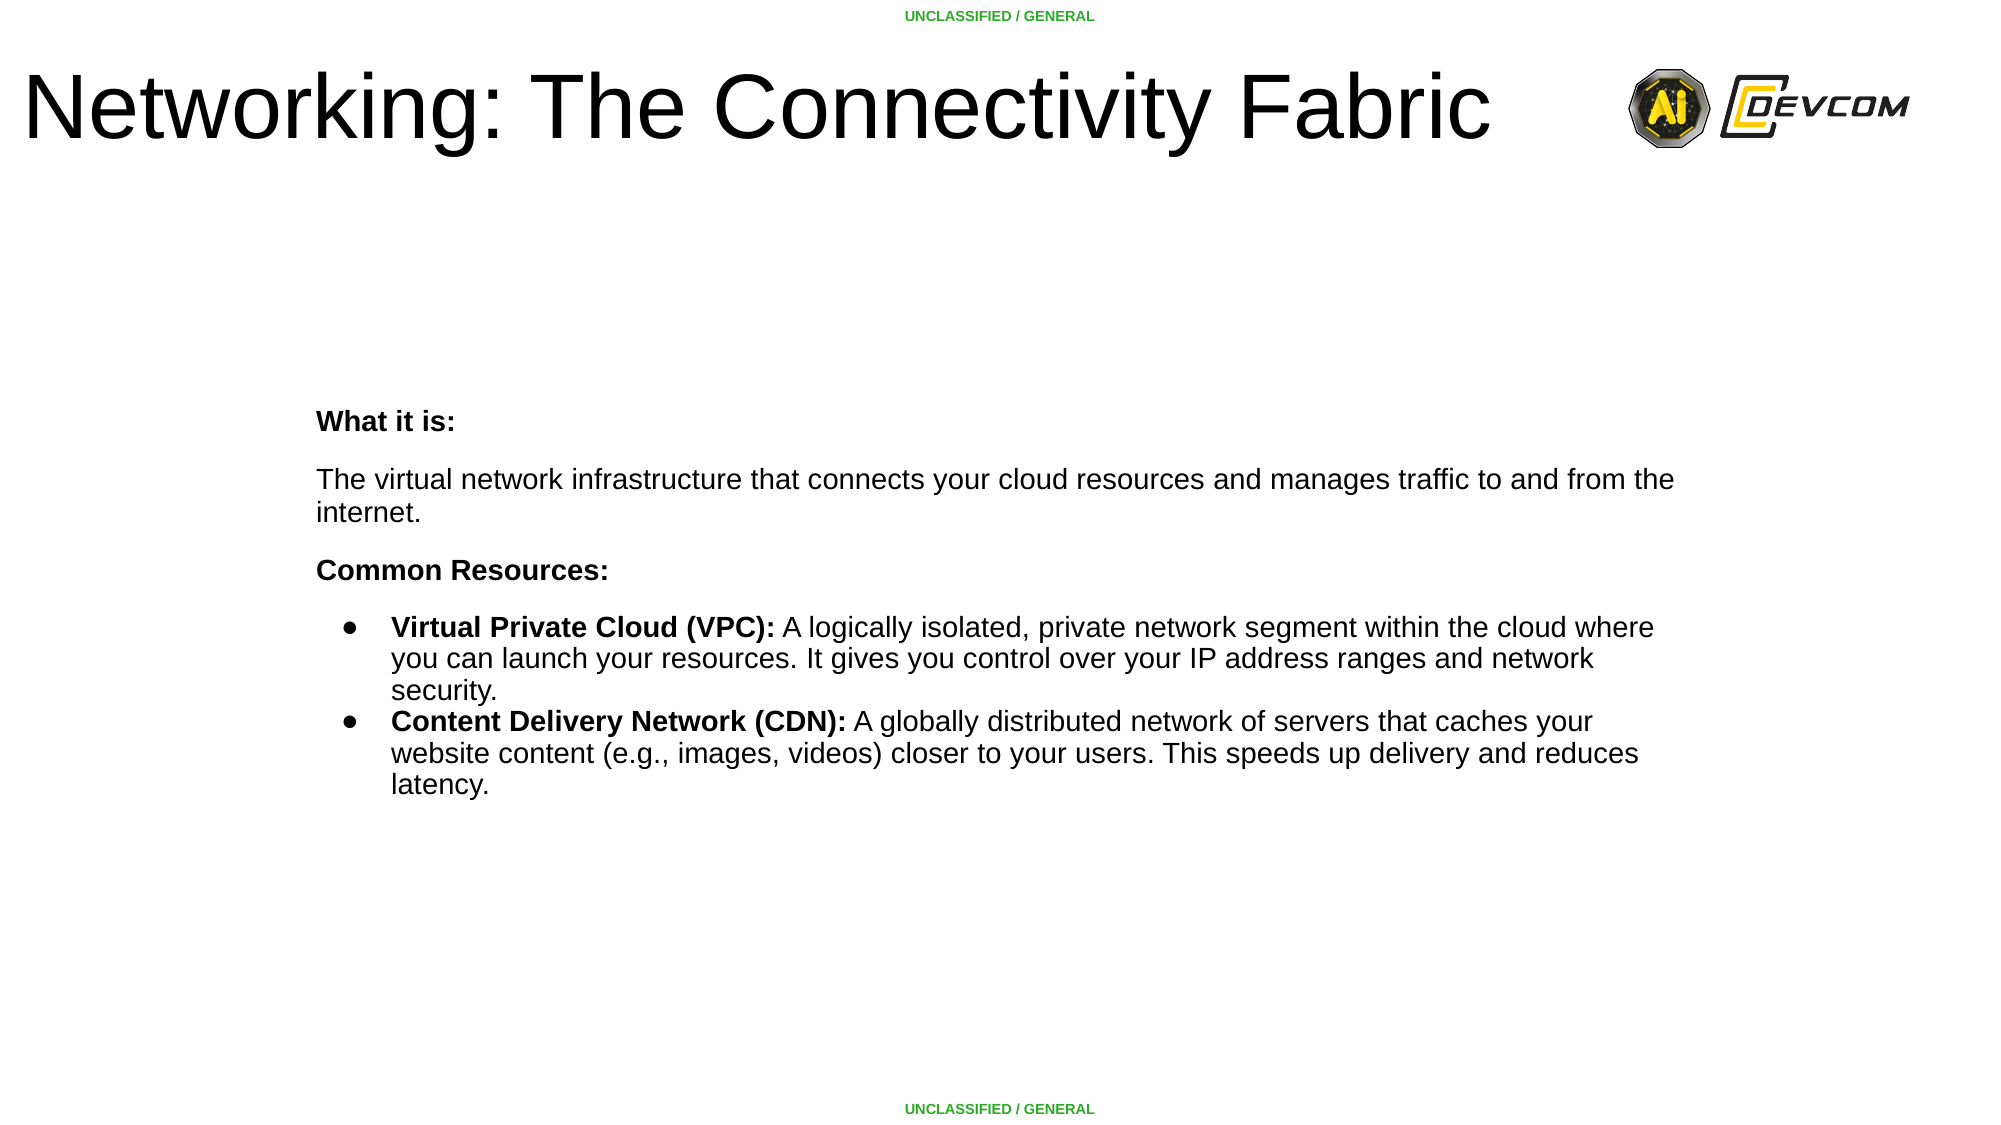

Networking: The Connectivity Fabric

What it is:
The virtual network infrastructure that connects your cloud resources and manages traffic to and from the internet.
Common Resources:
Virtual Private Cloud (VPC): A logically isolated, private network segment within the cloud where you can launch your resources. It gives you control over your IP address ranges and network security.
Content Delivery Network (CDN): A globally distributed network of servers that caches your website content (e.g., images, videos) closer to your users. This speeds up delivery and reduces latency.